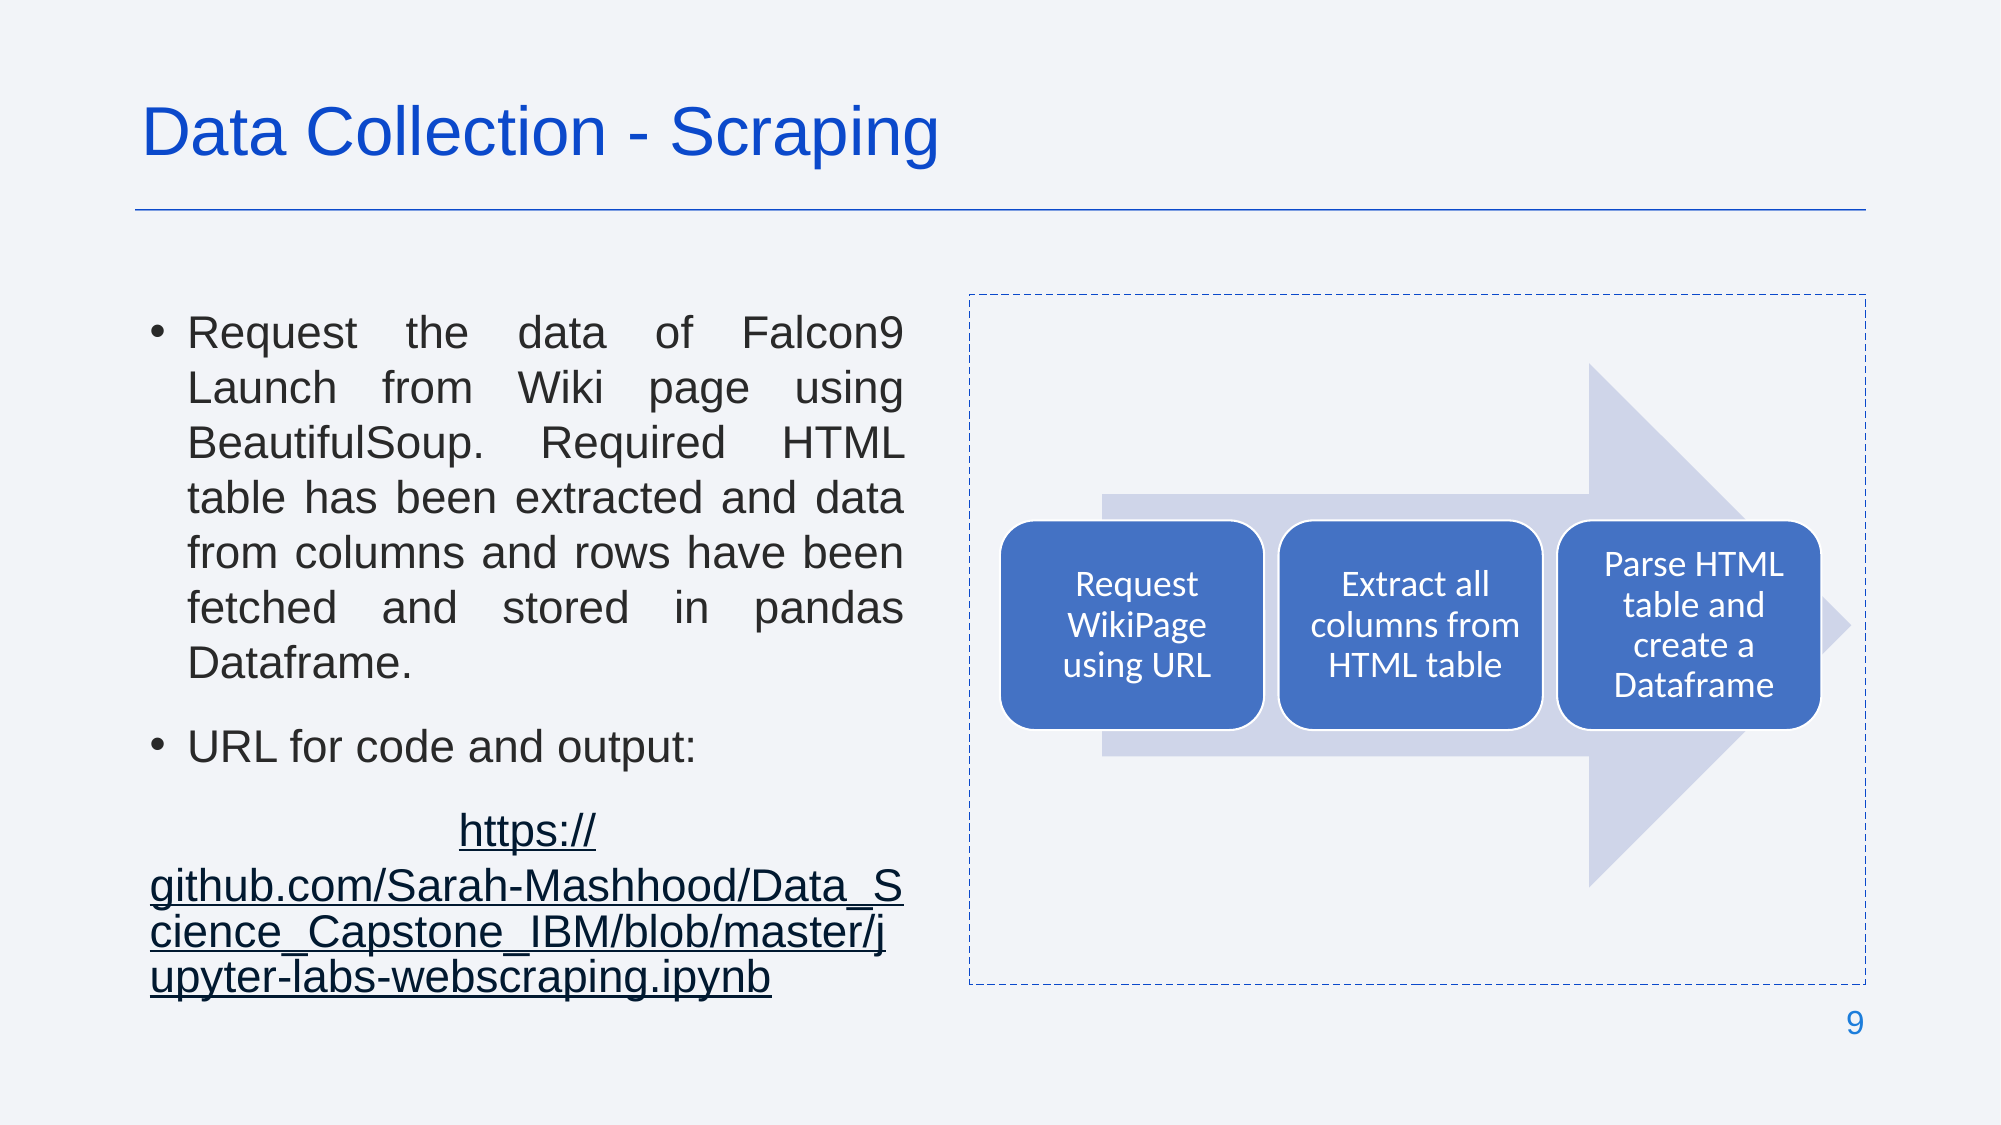

Data Collection - Scraping

Request the data of Falcon9 Launch from Wiki page using BeautifulSoup. Required HTML table has been extracted and data from columns and rows have been fetched and stored in pandas Dataframe.
URL for code and output:
https://github.com/Sarah-Mashhood/Data_Science_Capstone_IBM/blob/master/jupyter-labs-webscraping.ipynb

Request WikiPage using URL
Extract all columns from HTML table
Parse HTML table and create a Dataframe
9